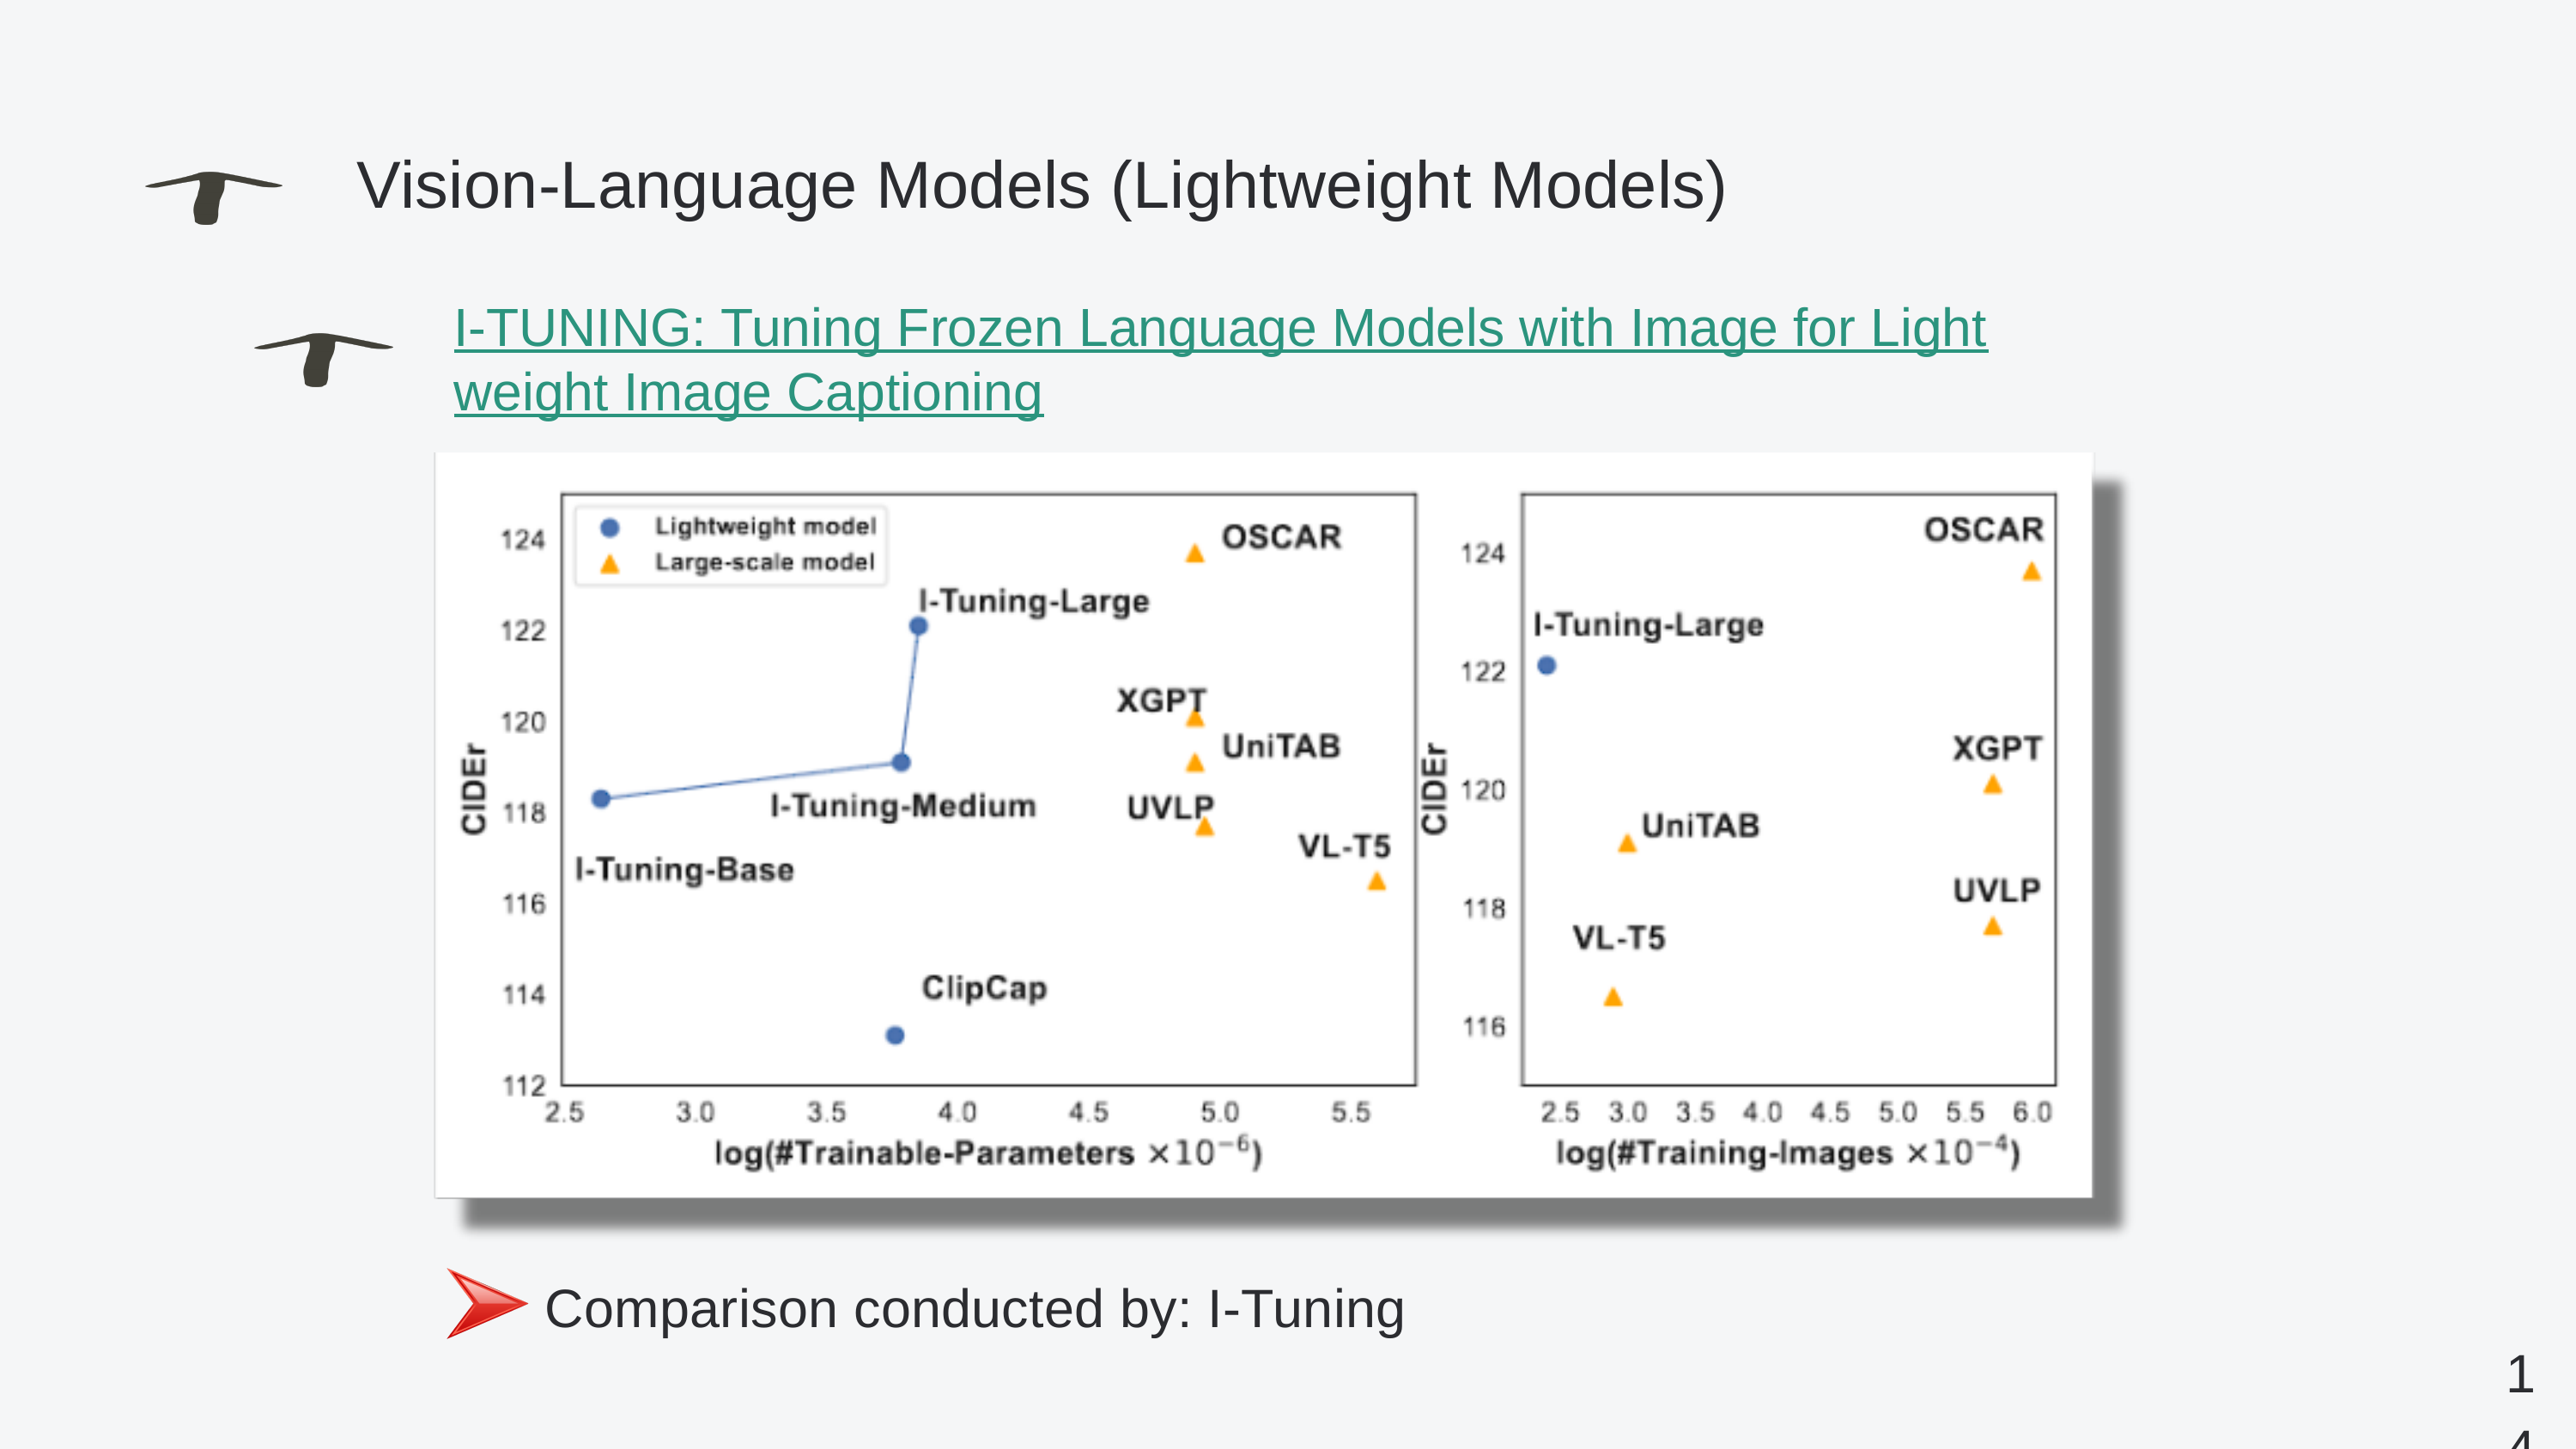

Vision-Language Models (Lightweight Models)
I-TUNING: Tuning Frozen Language Models with Image for Lightweight Image Captioning

Comparison conducted by: I-Tuning
14